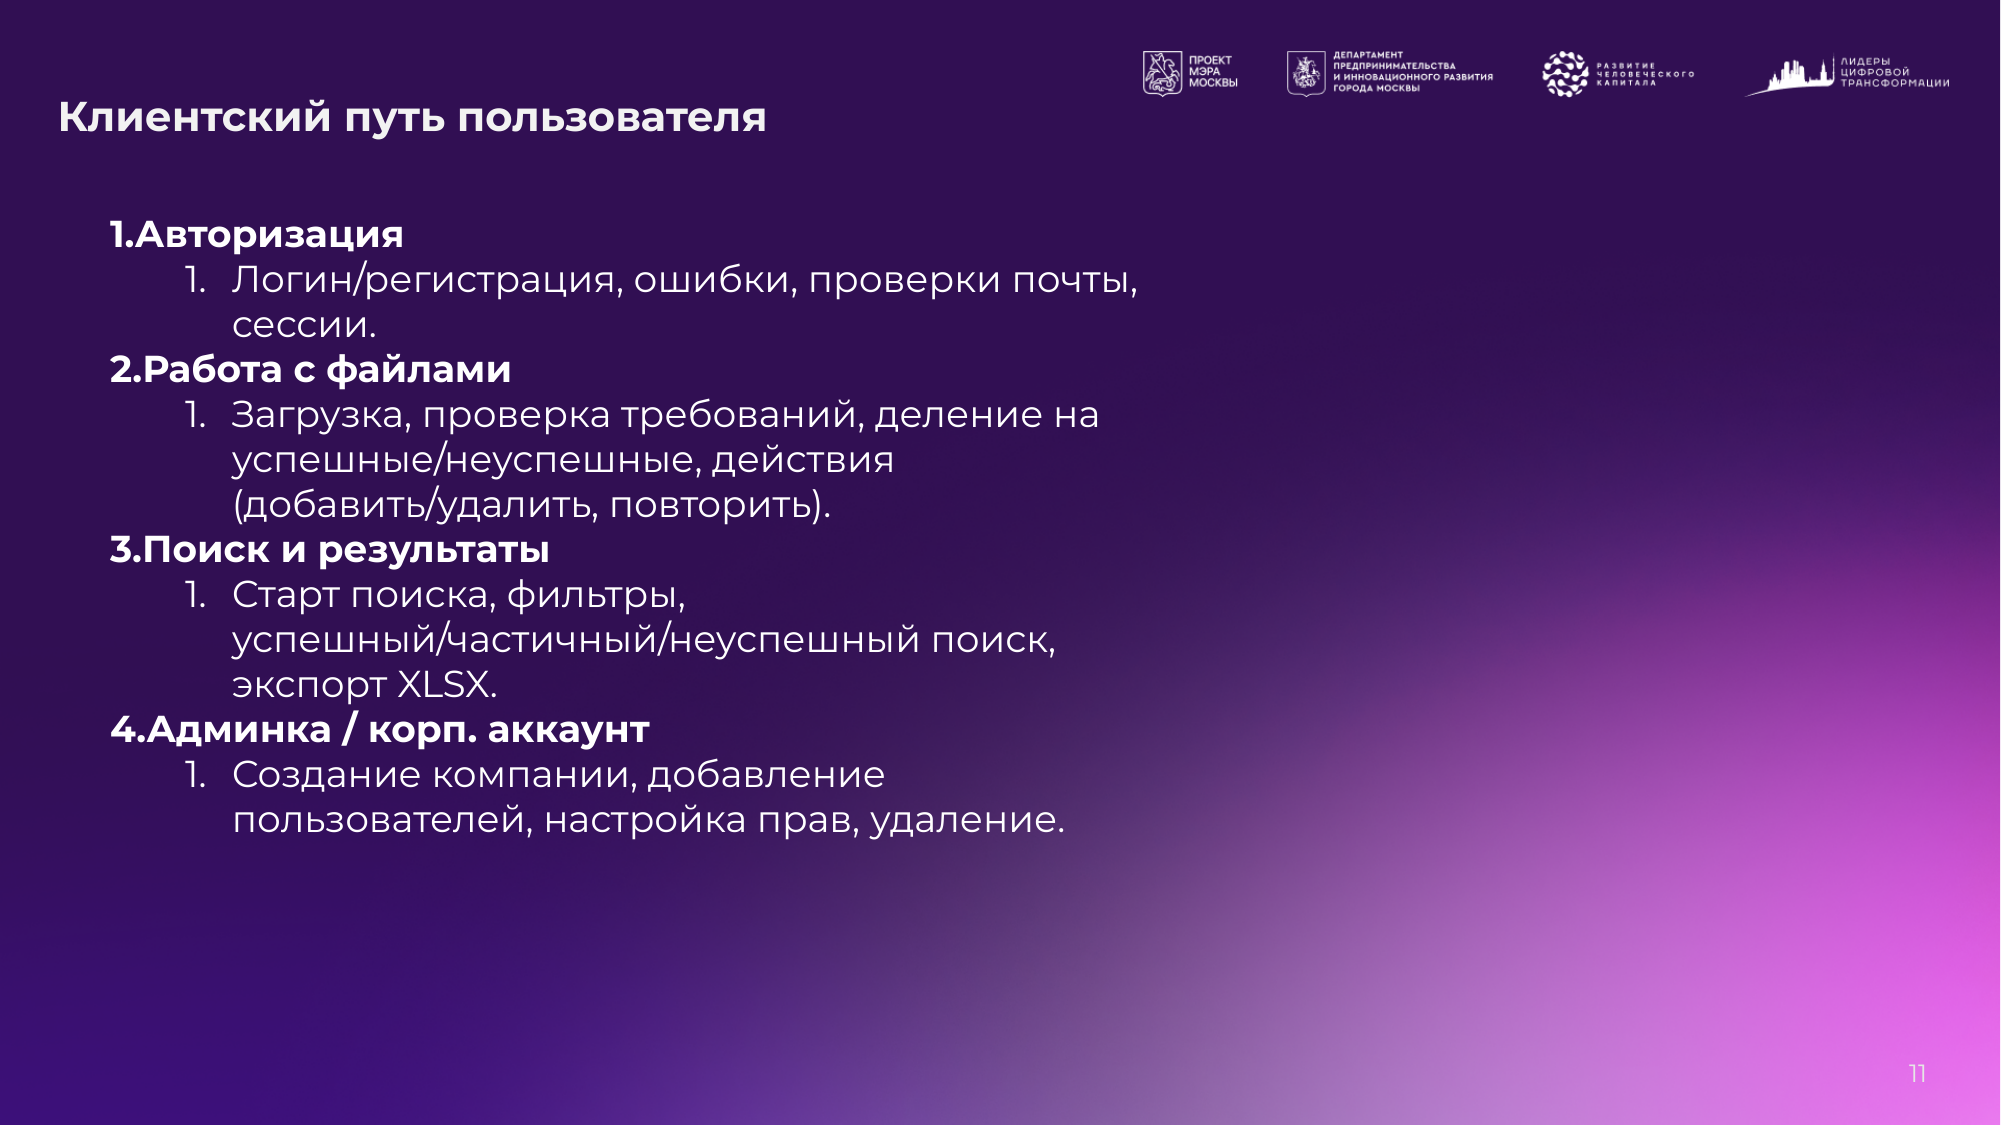

# Клиентский путь пользователя
Авторизация
Логин/регистрация, ошибки, проверки почты, сессии.
Работа с файлами
Загрузка, проверка требований, деление на успешные/неуспешные, действия (добавить/удалить, повторить).
Поиск и результаты
Старт поиска, фильтры, успешный/частичный/неуспешный поиск, экспорт XLSX.
Админка / корп. аккаунт
Создание компании, добавление пользователей, настройка прав, удаление.
11